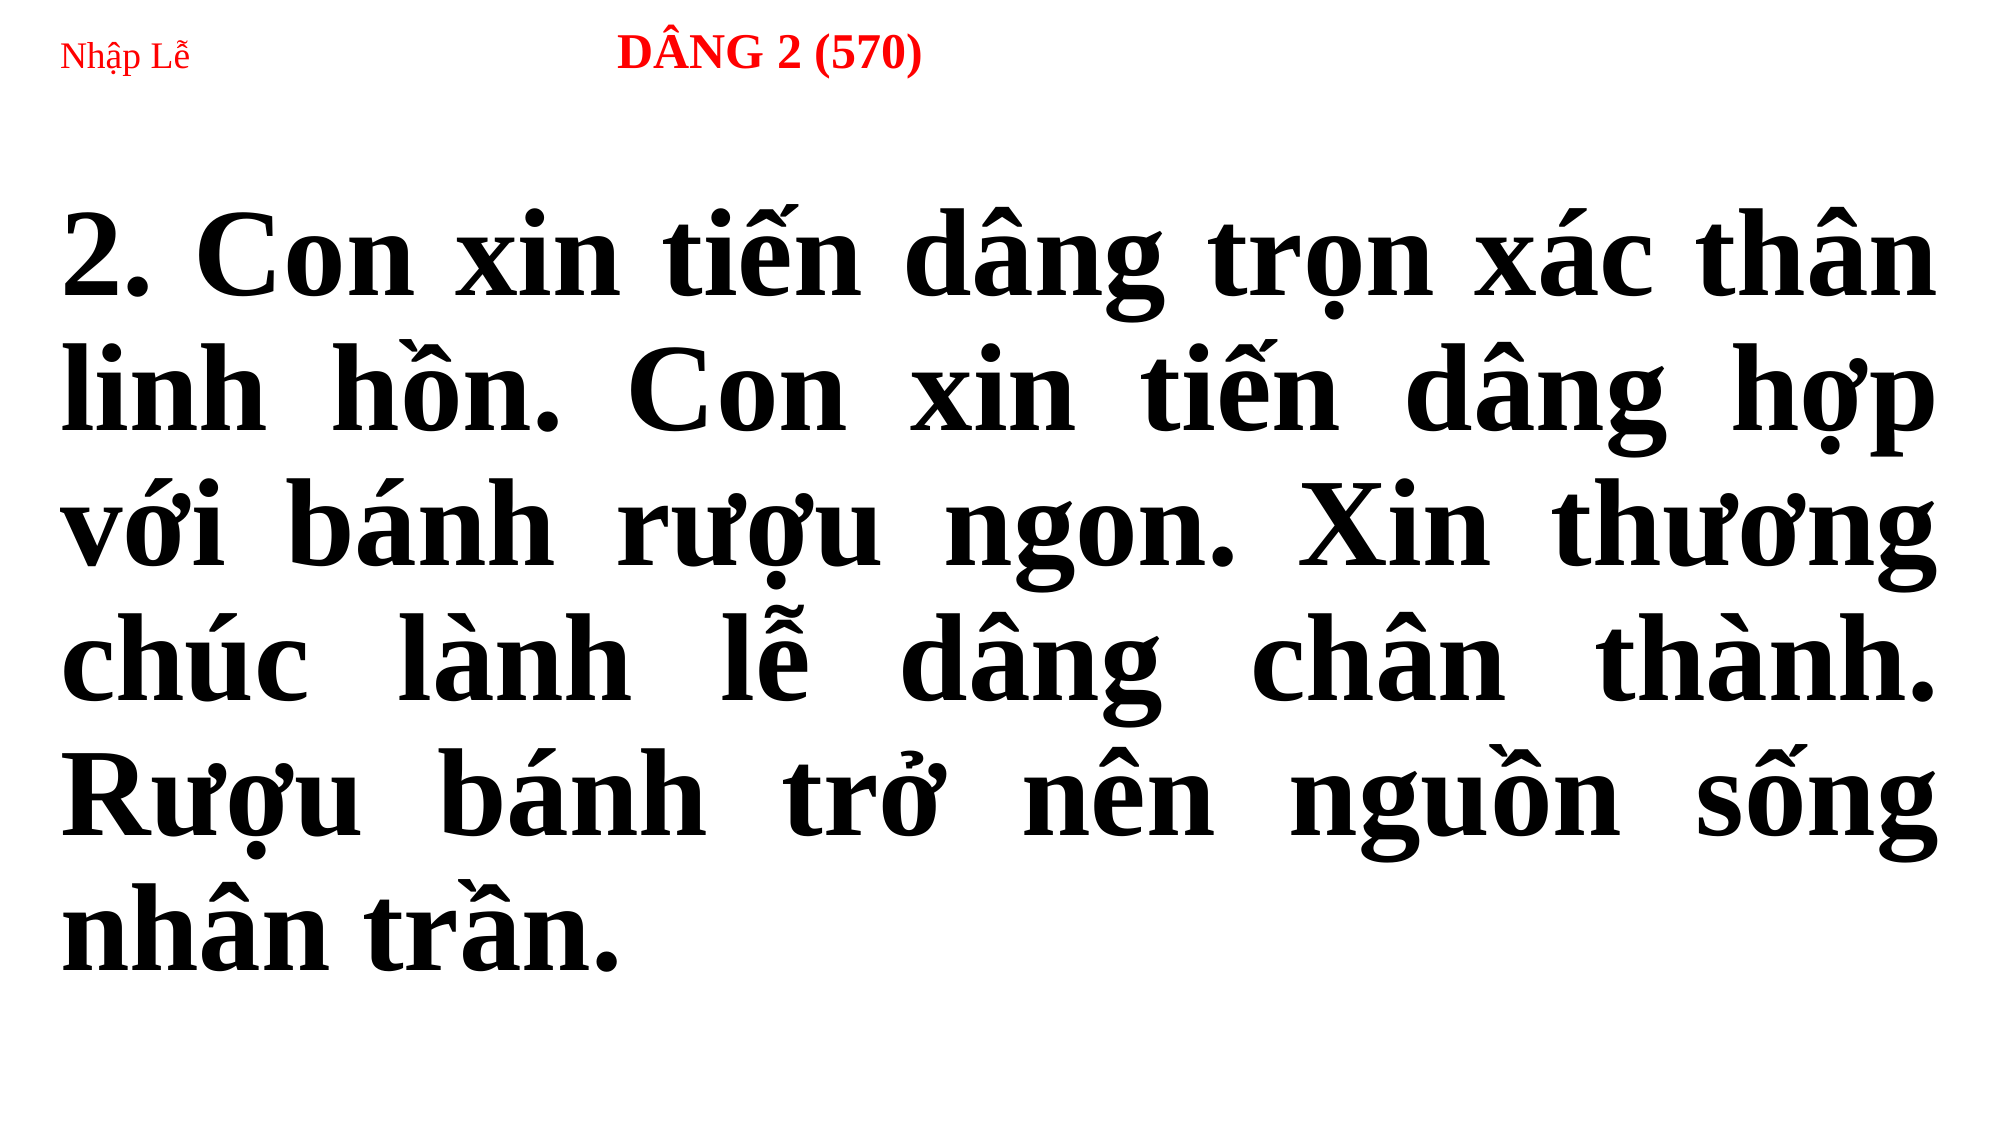

# Nhập Lễ                                             DÂNG 2 (570)
2. Con xin tiến dâng trọn xác thân linh hồn. Con xin tiến dâng hợp với bánh rượu ngon. Xin thương chúc lành lễ dâng chân thành. Rượu bánh trở nên nguồn sống nhân trần.